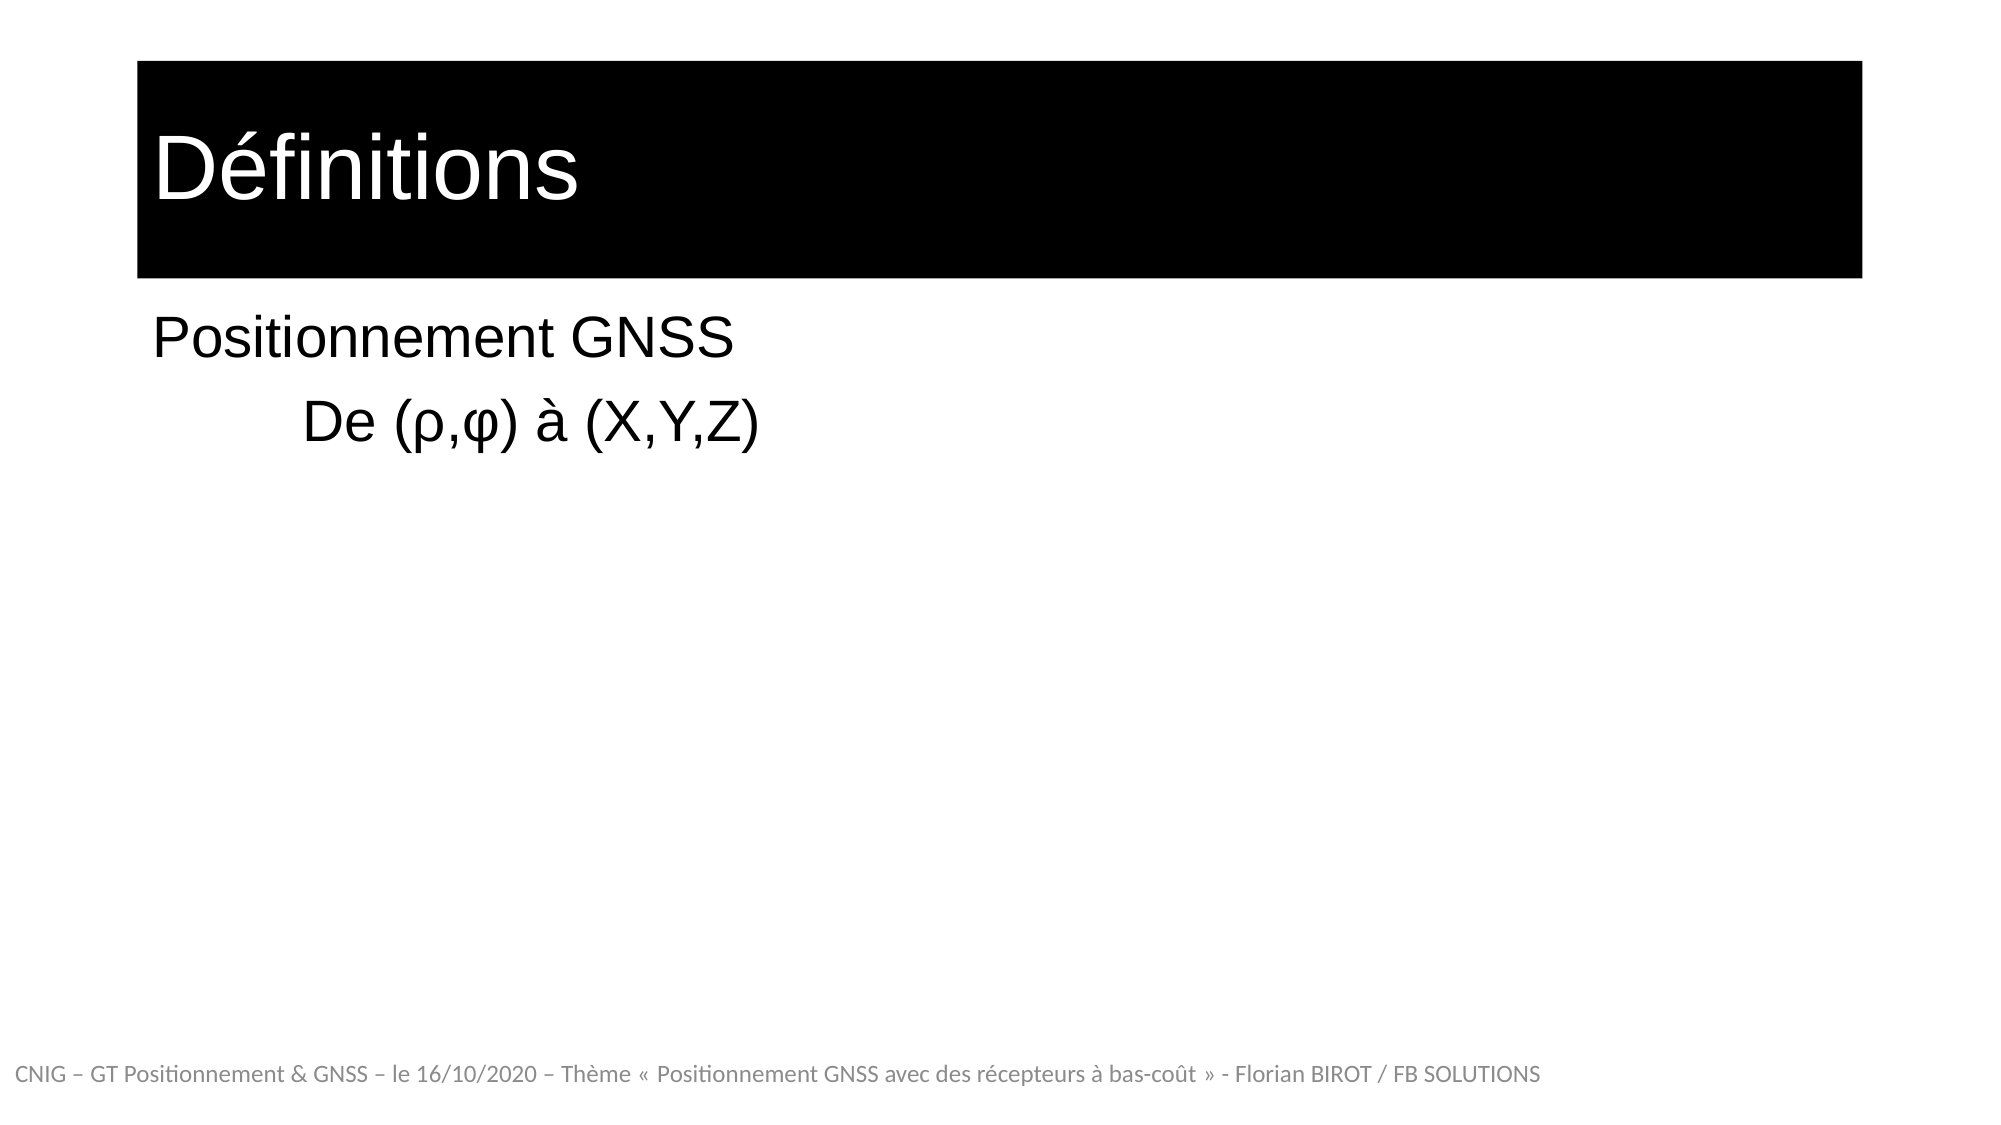

#
Définitions
Positionnement GNSS
	De (ρ,φ) à (X,Y,Z)
CNIG – GT Positionnement & GNSS – le 16/10/2020 – Thème « Positionnement GNSS avec des récepteurs à bas-coût » - Florian BIROT / FB SOLUTIONS